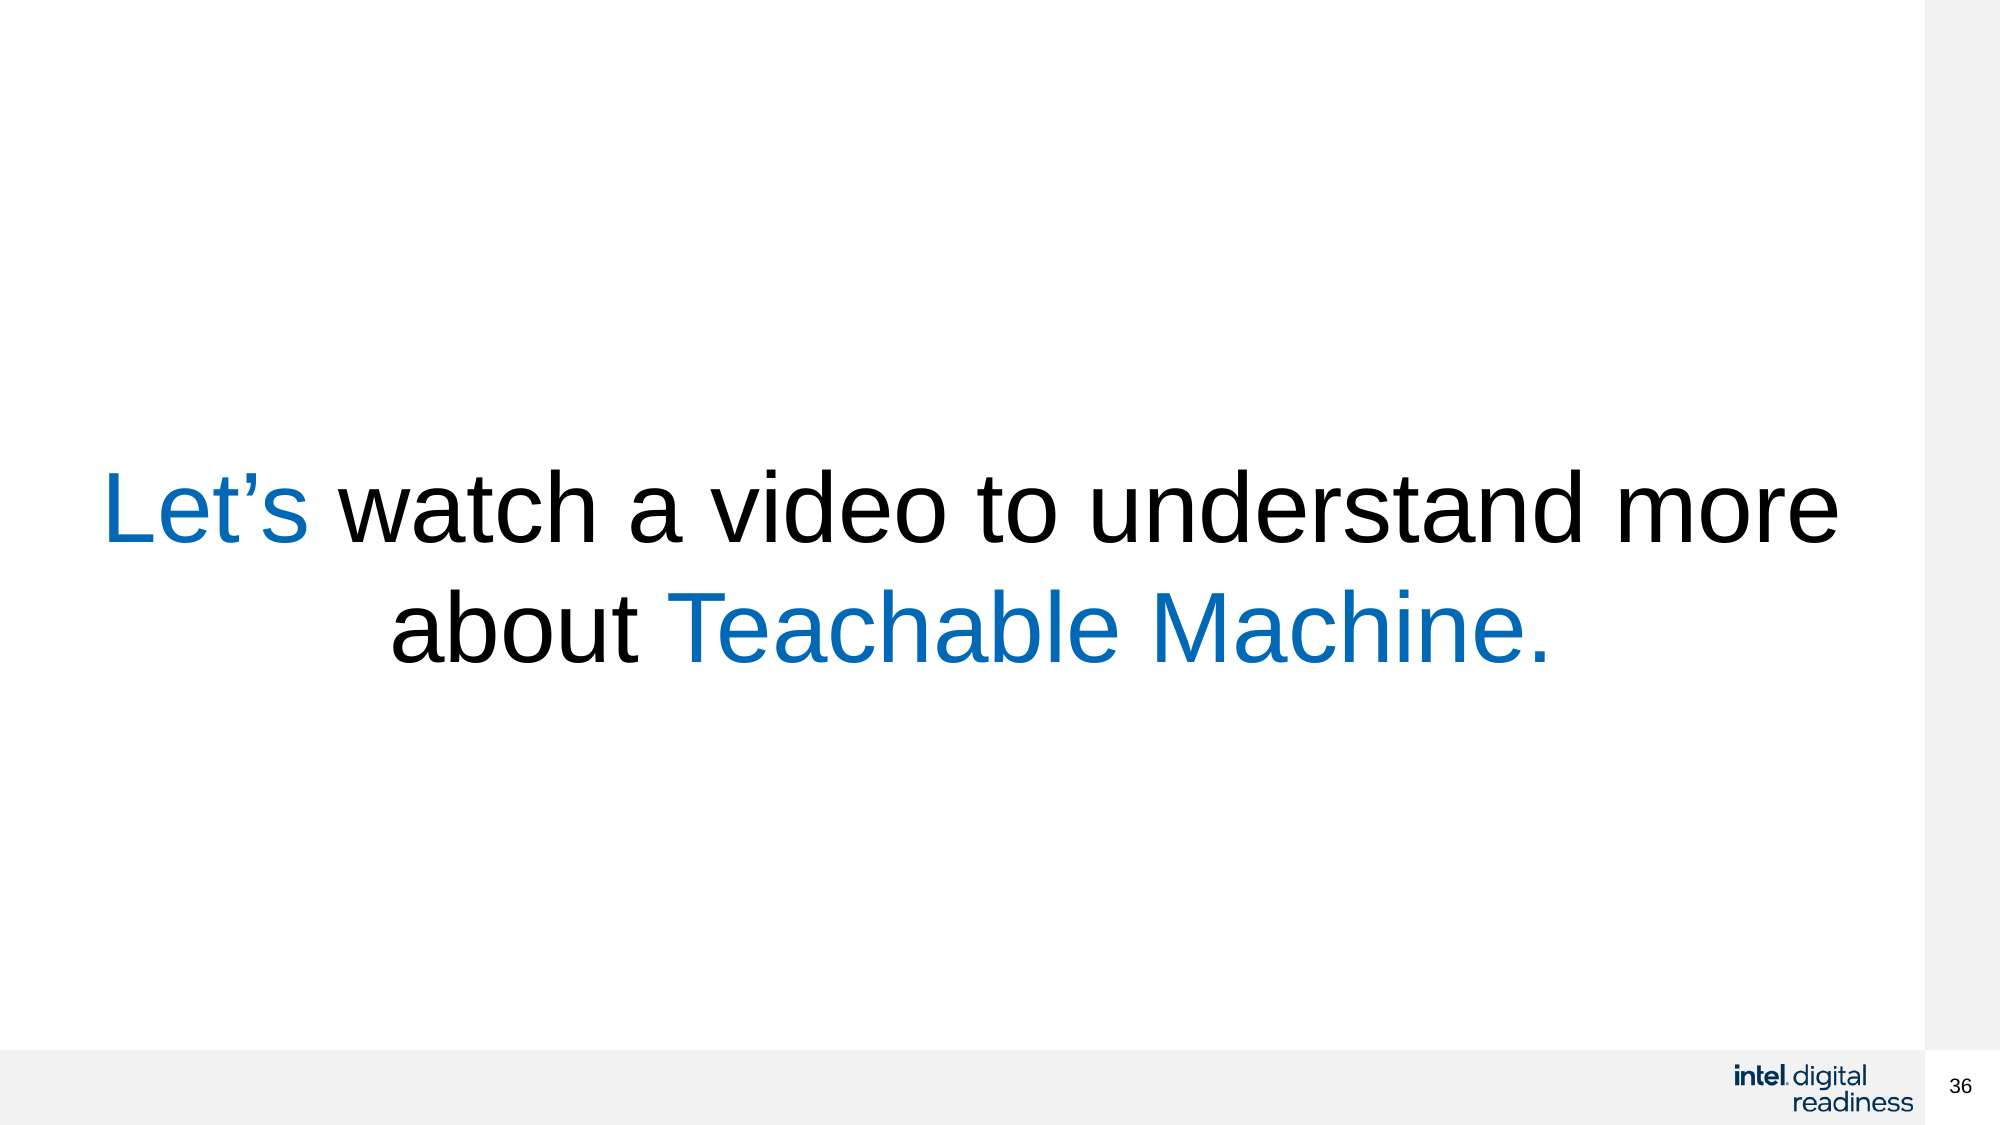

Let’s watch a video to understand more about Teachable Machine.
36